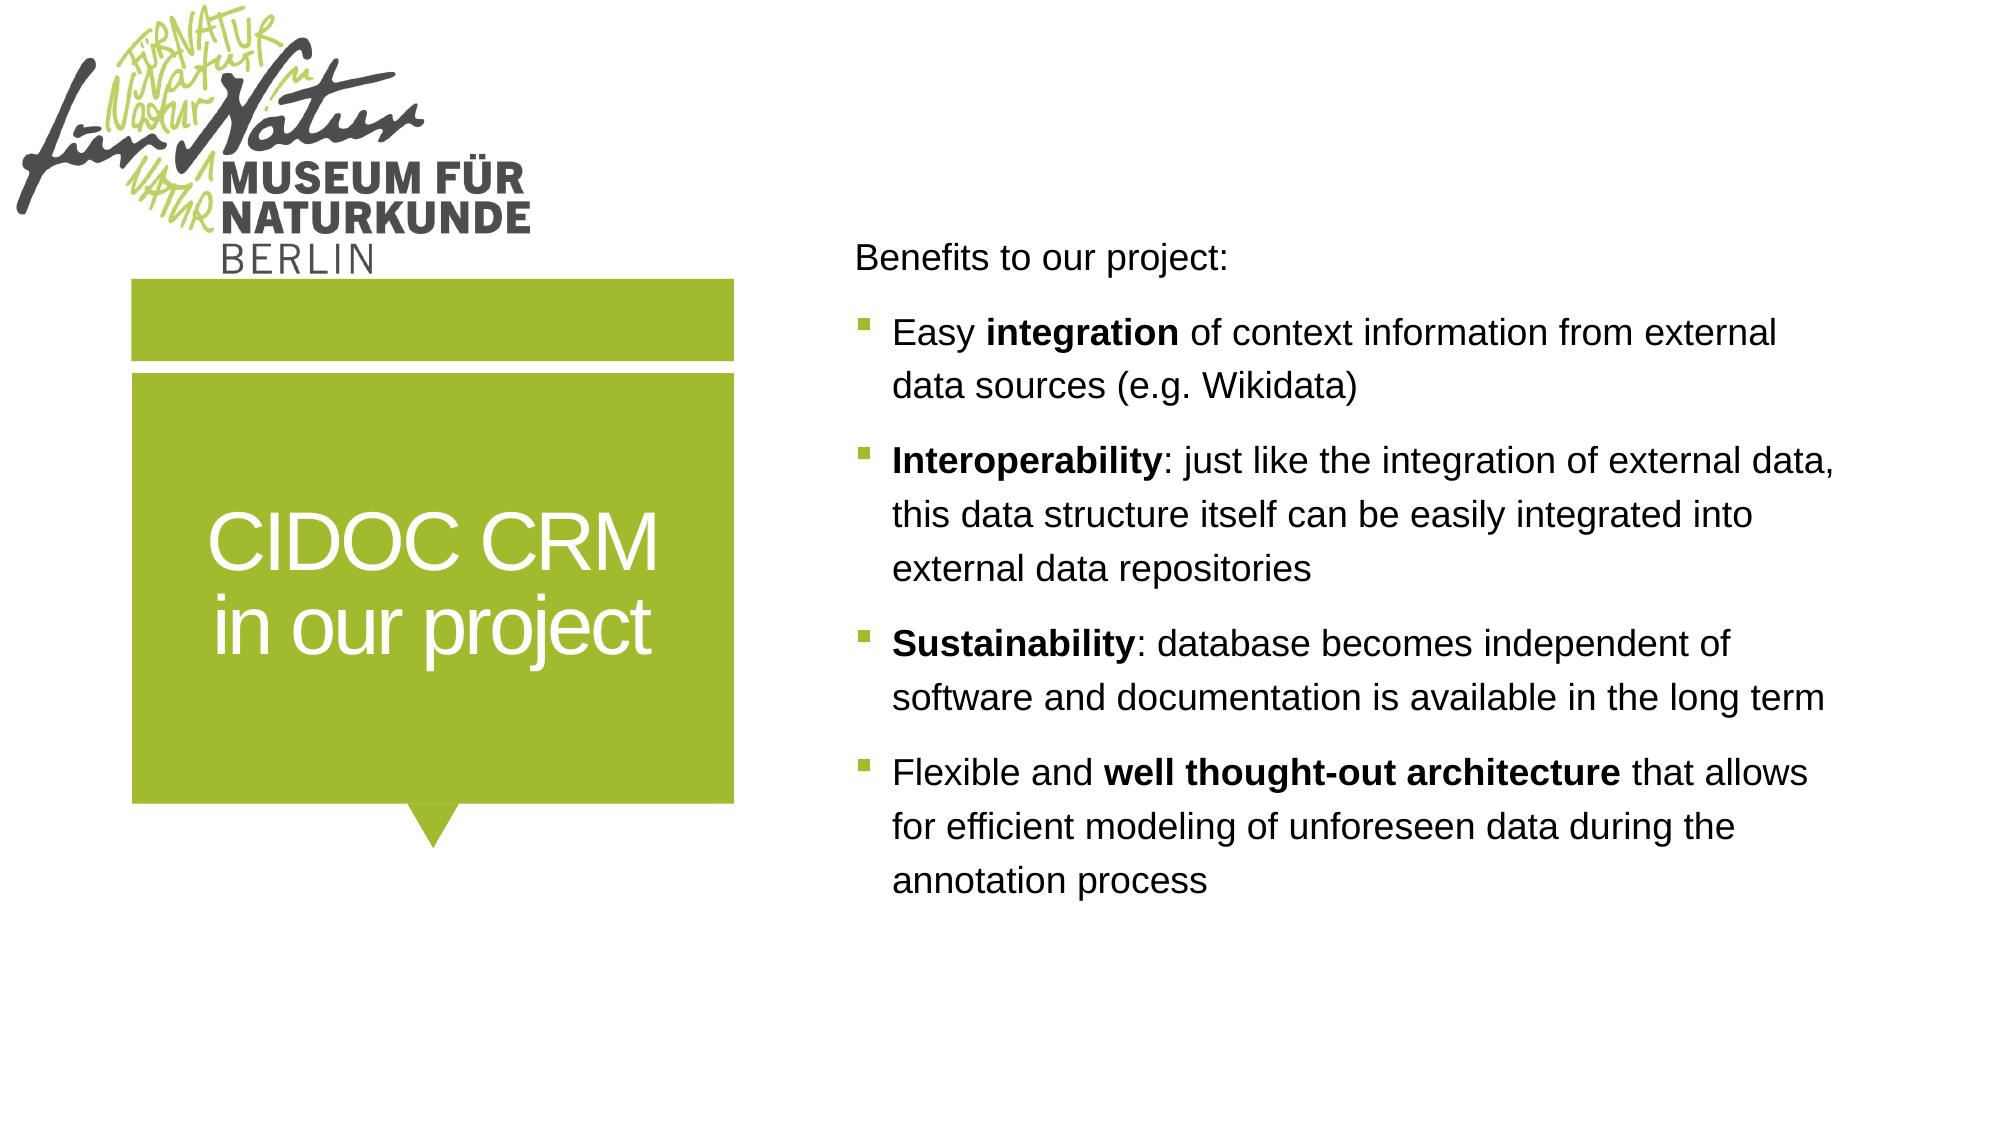

Benefits to our project:
Easy integration of context information from external data sources (e.g. Wikidata)
Interoperability: just like the integration of external data, this data structure itself can be easily integrated into external data repositories
Sustainability: database becomes independent of software and documentation is available in the long term
Flexible and well thought-out architecture that allows for efficient modeling of unforeseen data during the annotation process
# CIDOC CRM in our project